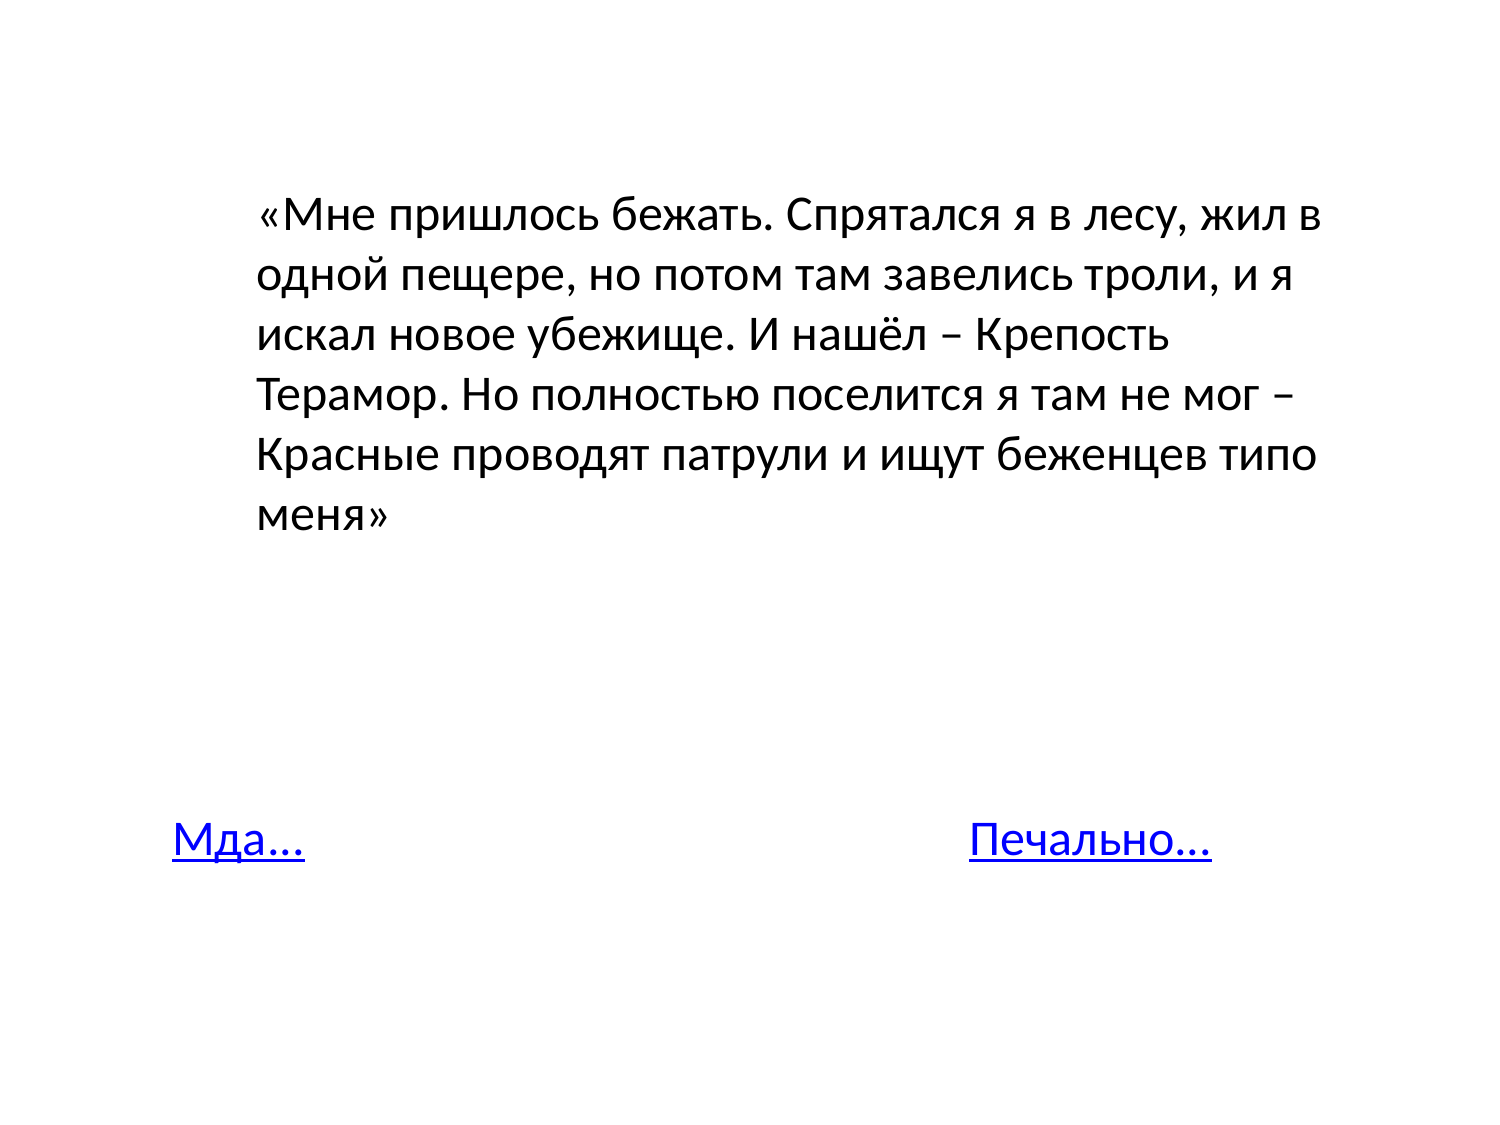

«Мне пришлось бежать. Спрятался я в лесу, жил в одной пещере, но потом там завелись троли, и я искал новое убежище. И нашёл – Крепость Терамор. Но полностью поселится я там не мог – Красные проводят патрули и ищут беженцев типо меня»
Мда...
Печально...